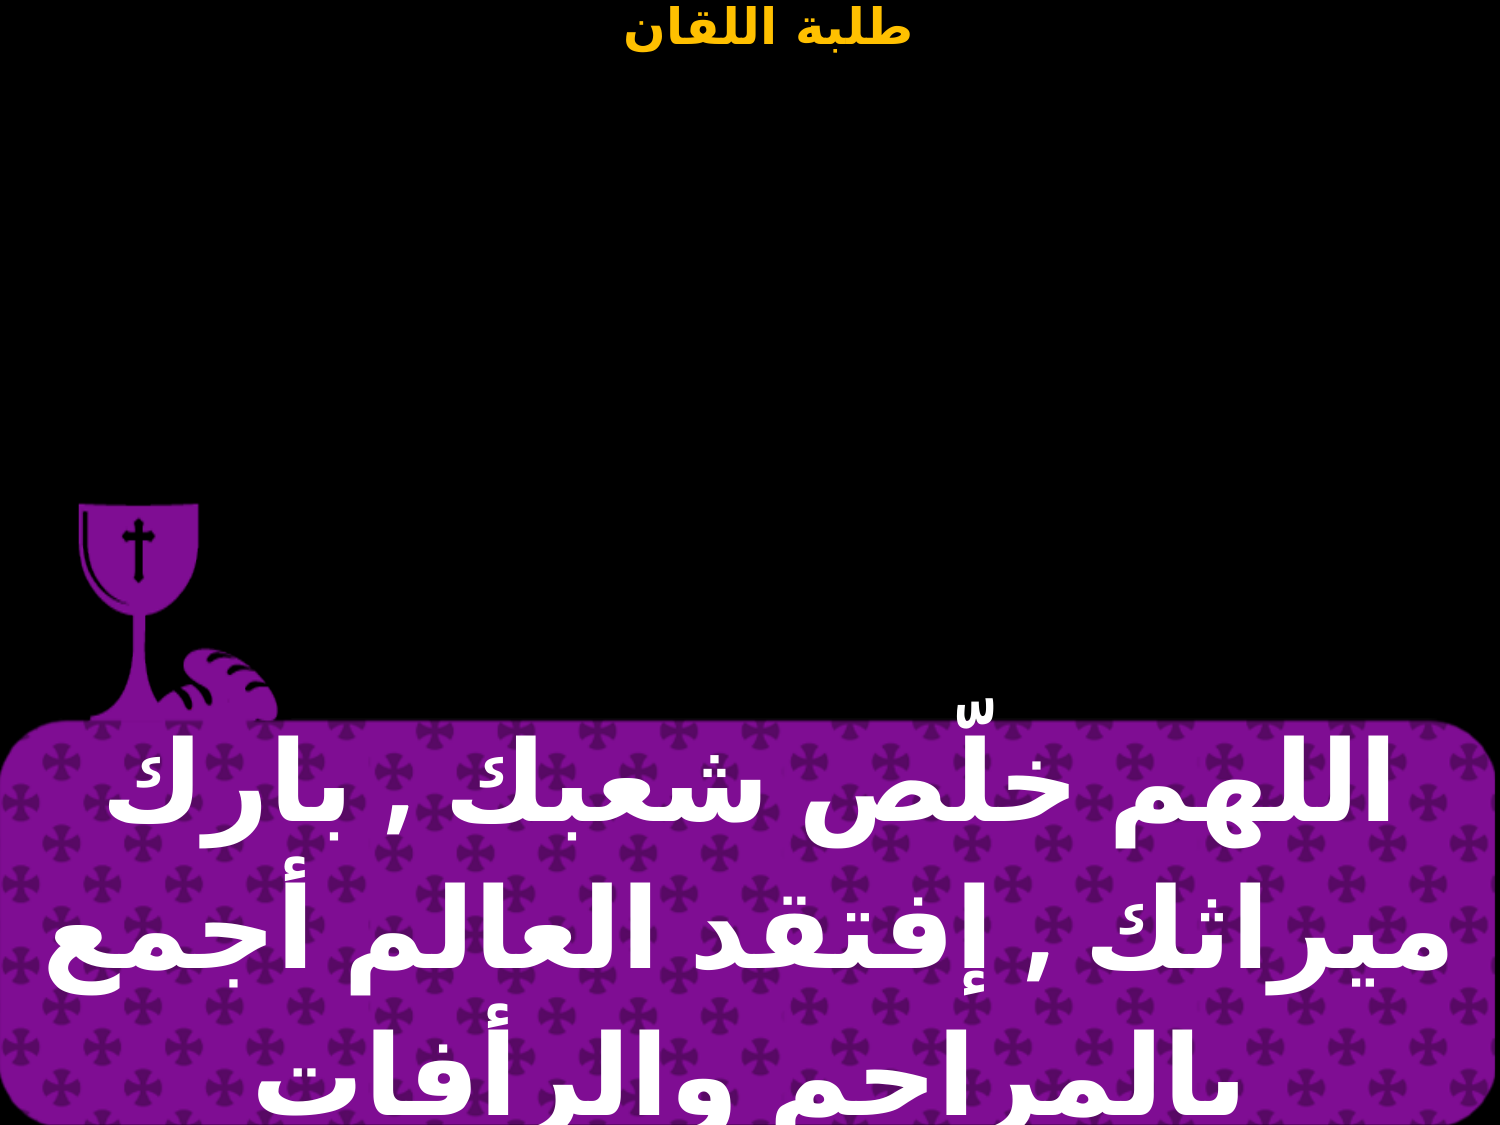

| اللهم خلّص شعبك , بارك ميراثك , إفتقد العالم أجمع بالمراحم والرأفات |
| --- |